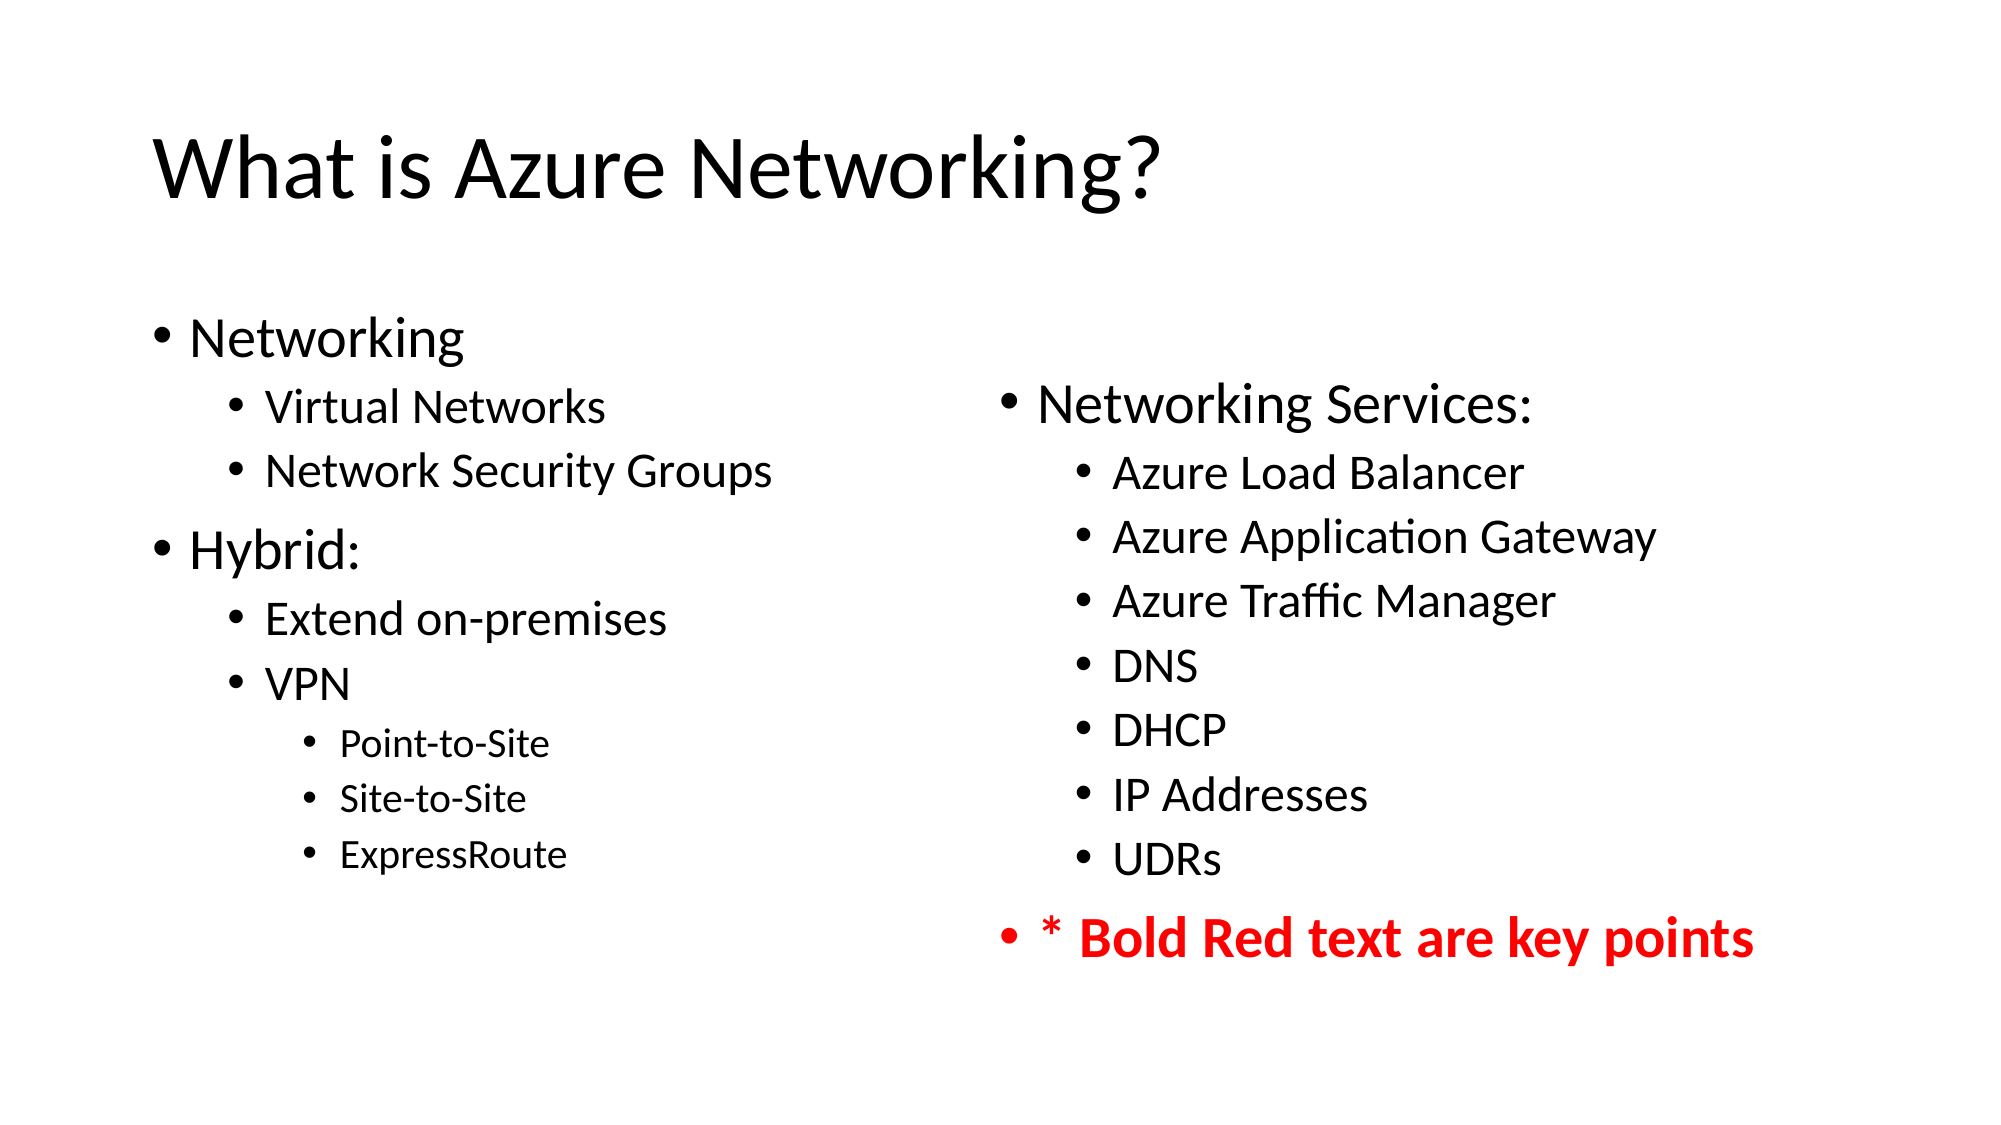

# What is Azure Networking?
Networking
Virtual Networks
Network Security Groups
Hybrid:
Extend on-premises
VPN
Point-to-Site
Site-to-Site
ExpressRoute

Networking Services:
Azure Load Balancer
Azure Application Gateway
Azure Traffic Manager
DNS
DHCP
IP Addresses
UDRs
* Bold Red text are key points